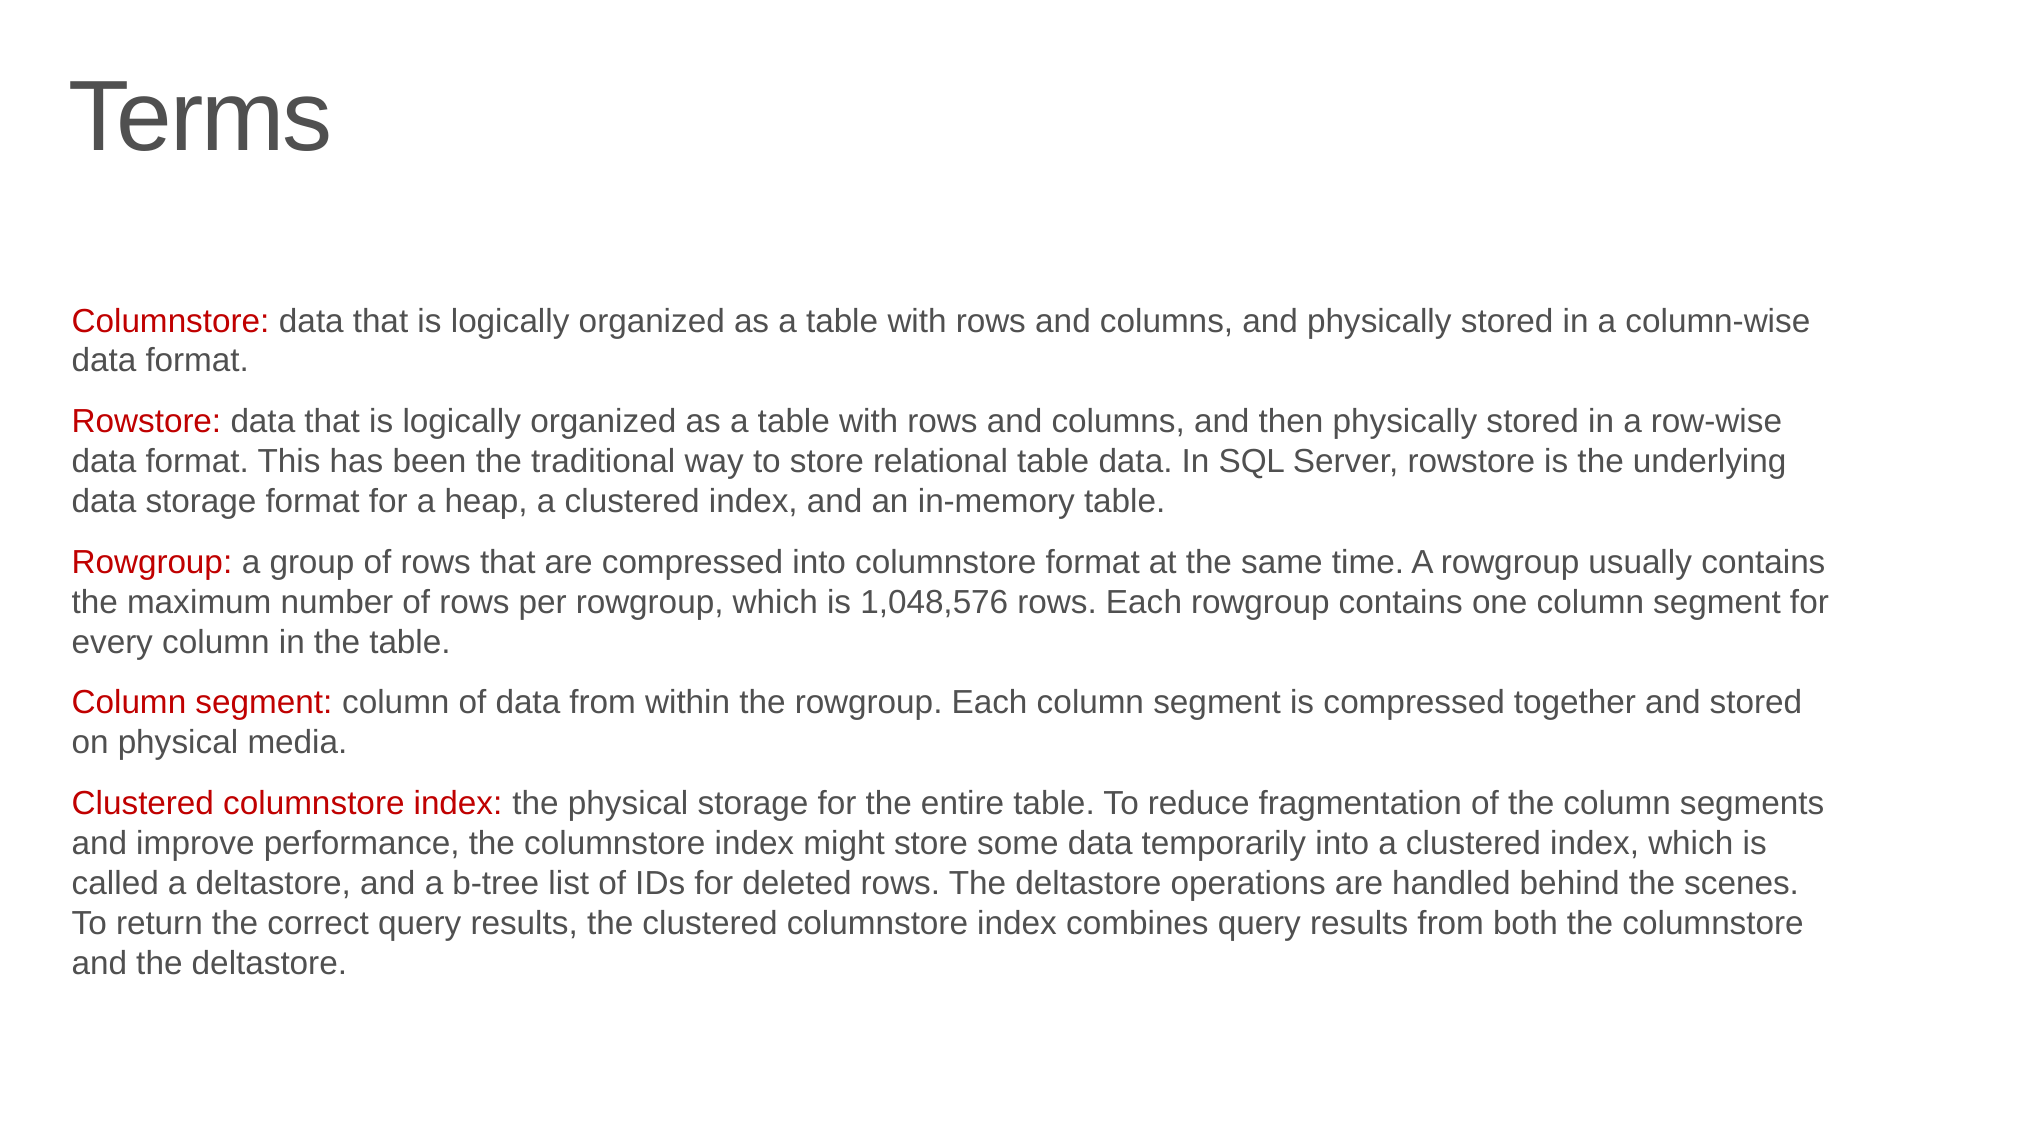

# Terms
Columnstore: data that is logically organized as a table with rows and columns, and physically stored in a column-wise data format.
Rowstore: data that is logically organized as a table with rows and columns, and then physically stored in a row-wise data format. This has been the traditional way to store relational table data. In SQL Server, rowstore is the underlying data storage format for a heap, a clustered index, and an in-memory table.
Rowgroup: a group of rows that are compressed into columnstore format at the same time. A rowgroup usually contains the maximum number of rows per rowgroup, which is 1,048,576 rows. Each rowgroup contains one column segment for every column in the table.
Column segment: column of data from within the rowgroup. Each column segment is compressed together and stored on physical media.
Clustered columnstore index: the physical storage for the entire table. To reduce fragmentation of the column segments and improve performance, the columnstore index might store some data temporarily into a clustered index, which is called a deltastore, and a b-tree list of IDs for deleted rows. The deltastore operations are handled behind the scenes. To return the correct query results, the clustered columnstore index combines query results from both the columnstore and the deltastore.